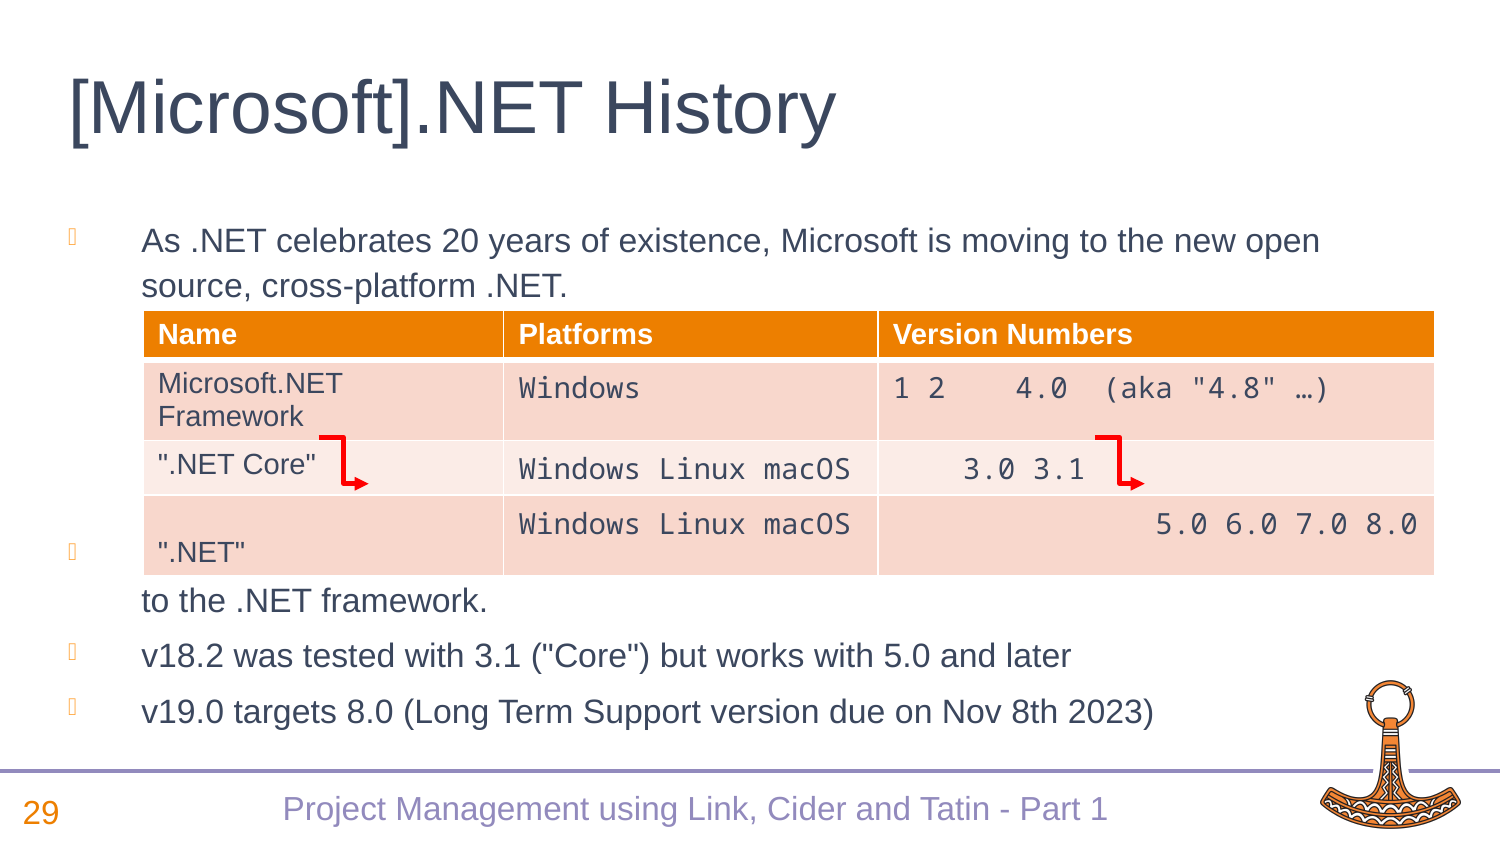

# [Microsoft].NET History
As .NET celebrates 20 years of existence, Microsoft is moving to the new open source, cross-platform .NET.

Dyalog v18.0 added a bridge to .NET 3, to complement the 20 year old bridge to the .NET framework.
v18.2 was tested with 3.1 ("Core") but works with 5.0 and later
v19.0 targets 8.0 (Long Term Support version due on Nov 8th 2023)
| Name | Platforms | Version Numbers |
| --- | --- | --- |
| Microsoft.NET Framework | Windows | 1 2 4.0 (aka "4.8" …) |
| ".NET Core" | Windows Linux macOS | 3.0 3.1 |
| ".NET" | Windows Linux macOS | 5.0 6.0 7.0 8.0 |